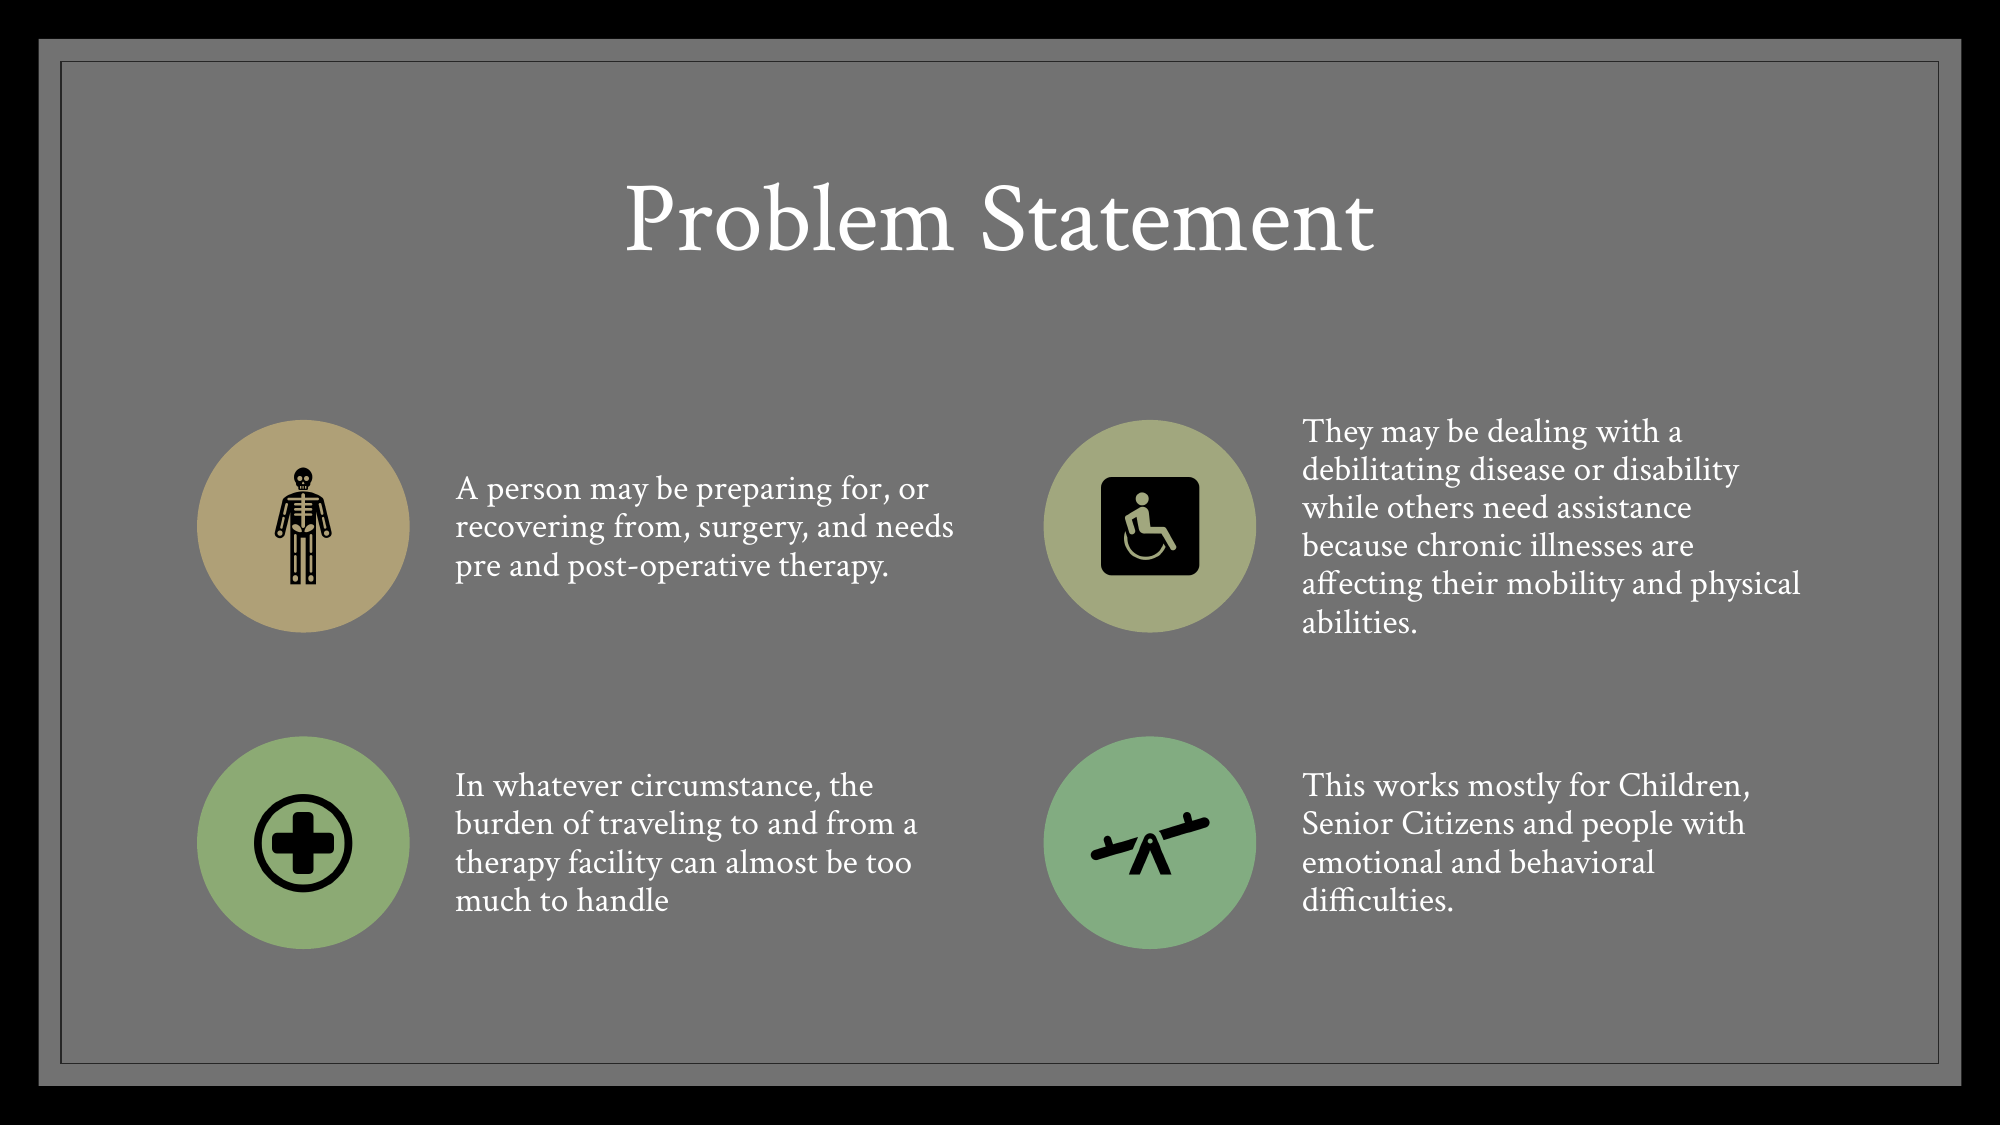

# Problem Statement
A person may be preparing for, or recovering from, surgery, and needs pre and post-operative therapy.
They may be dealing with a debilitating disease or disability while others need assistance because chronic illnesses are affecting their mobility and physical abilities.
In whatever circumstance, the burden of traveling to and from a therapy facility can almost be too much to handle
This works mostly for Children, Senior Citizens and people with emotional and behavioral difficulties.